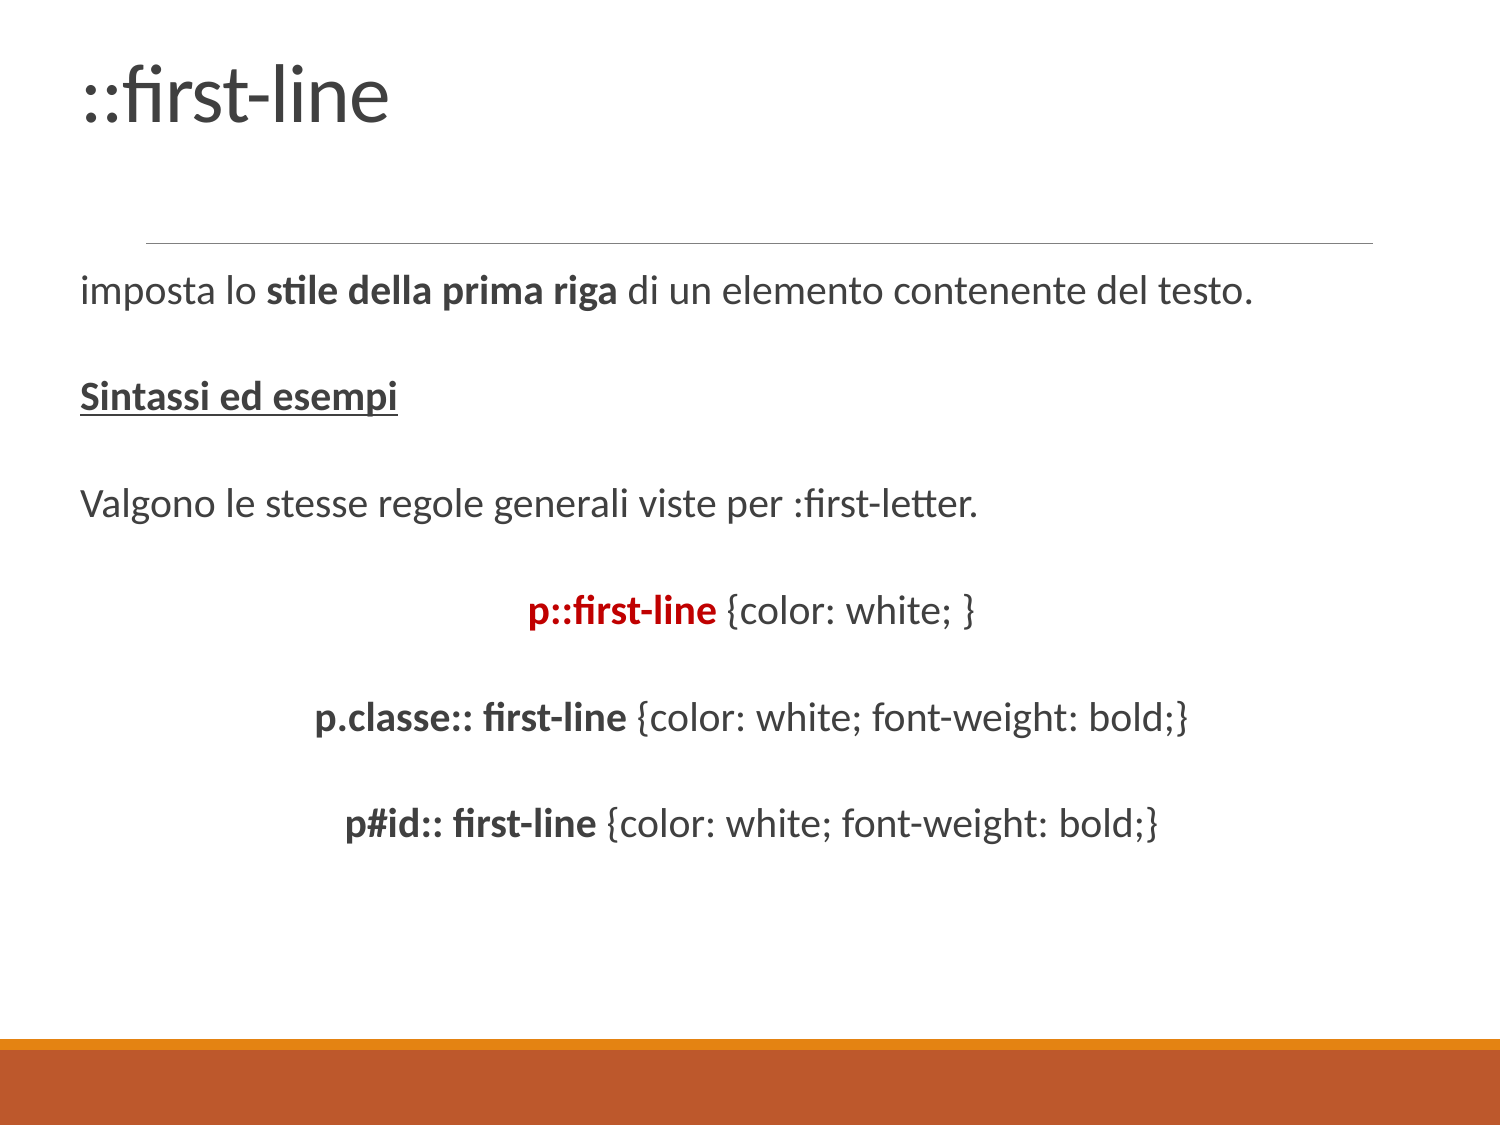

# ::first-line
imposta lo stile della prima riga di un elemento contenente del testo.

Sintassi ed esempi

Valgono le stesse regole generali viste per :first-letter.

p::first-line {color: white; }

p.classe:: first-line {color: white; font-weight: bold;}

p#id:: first-line {color: white; font-weight: bold;}